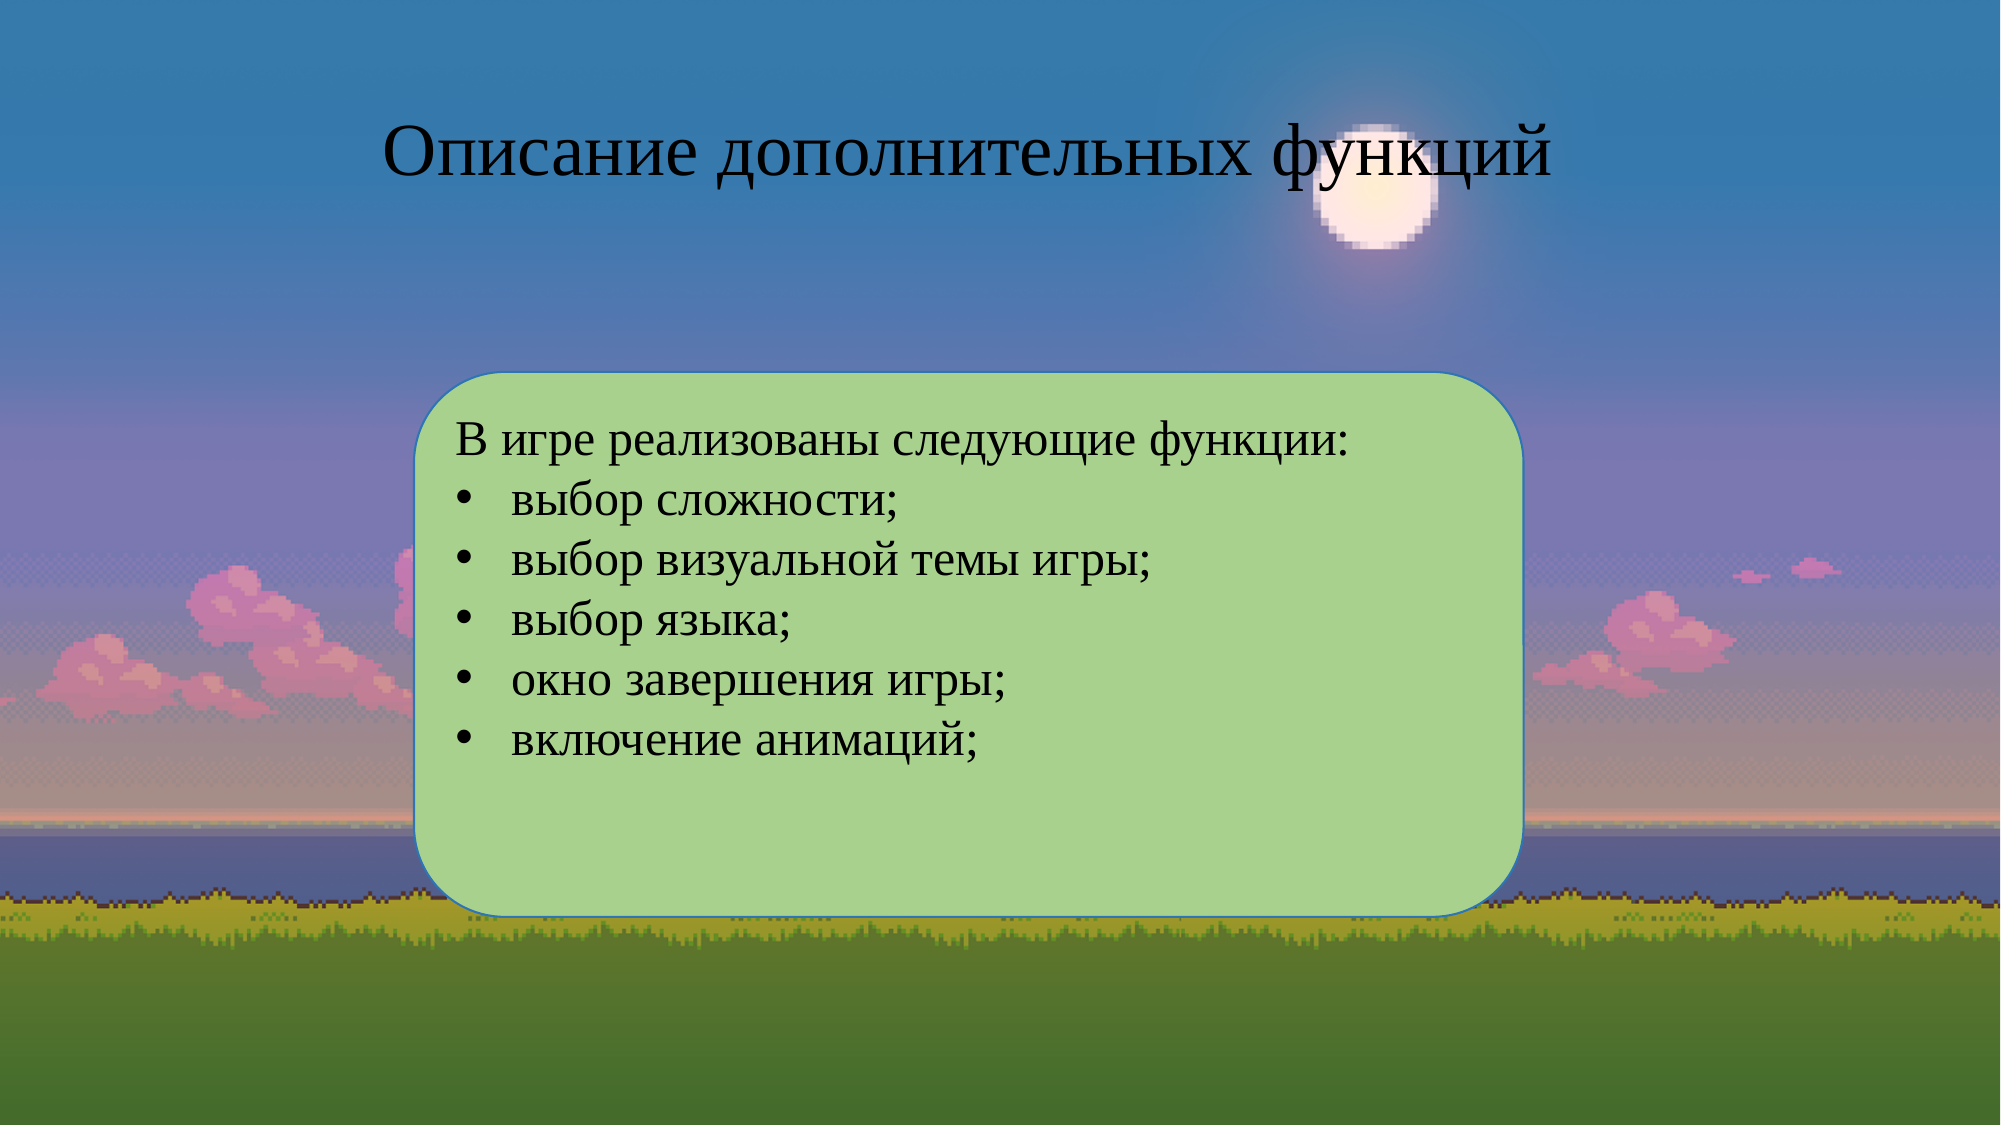

# Описание дополнительных функций

В игре реализованы следующие функции:
выбор сложности;
выбор визуальной темы игры;
выбор языка;
окно завершения игры;
включение анимаций;